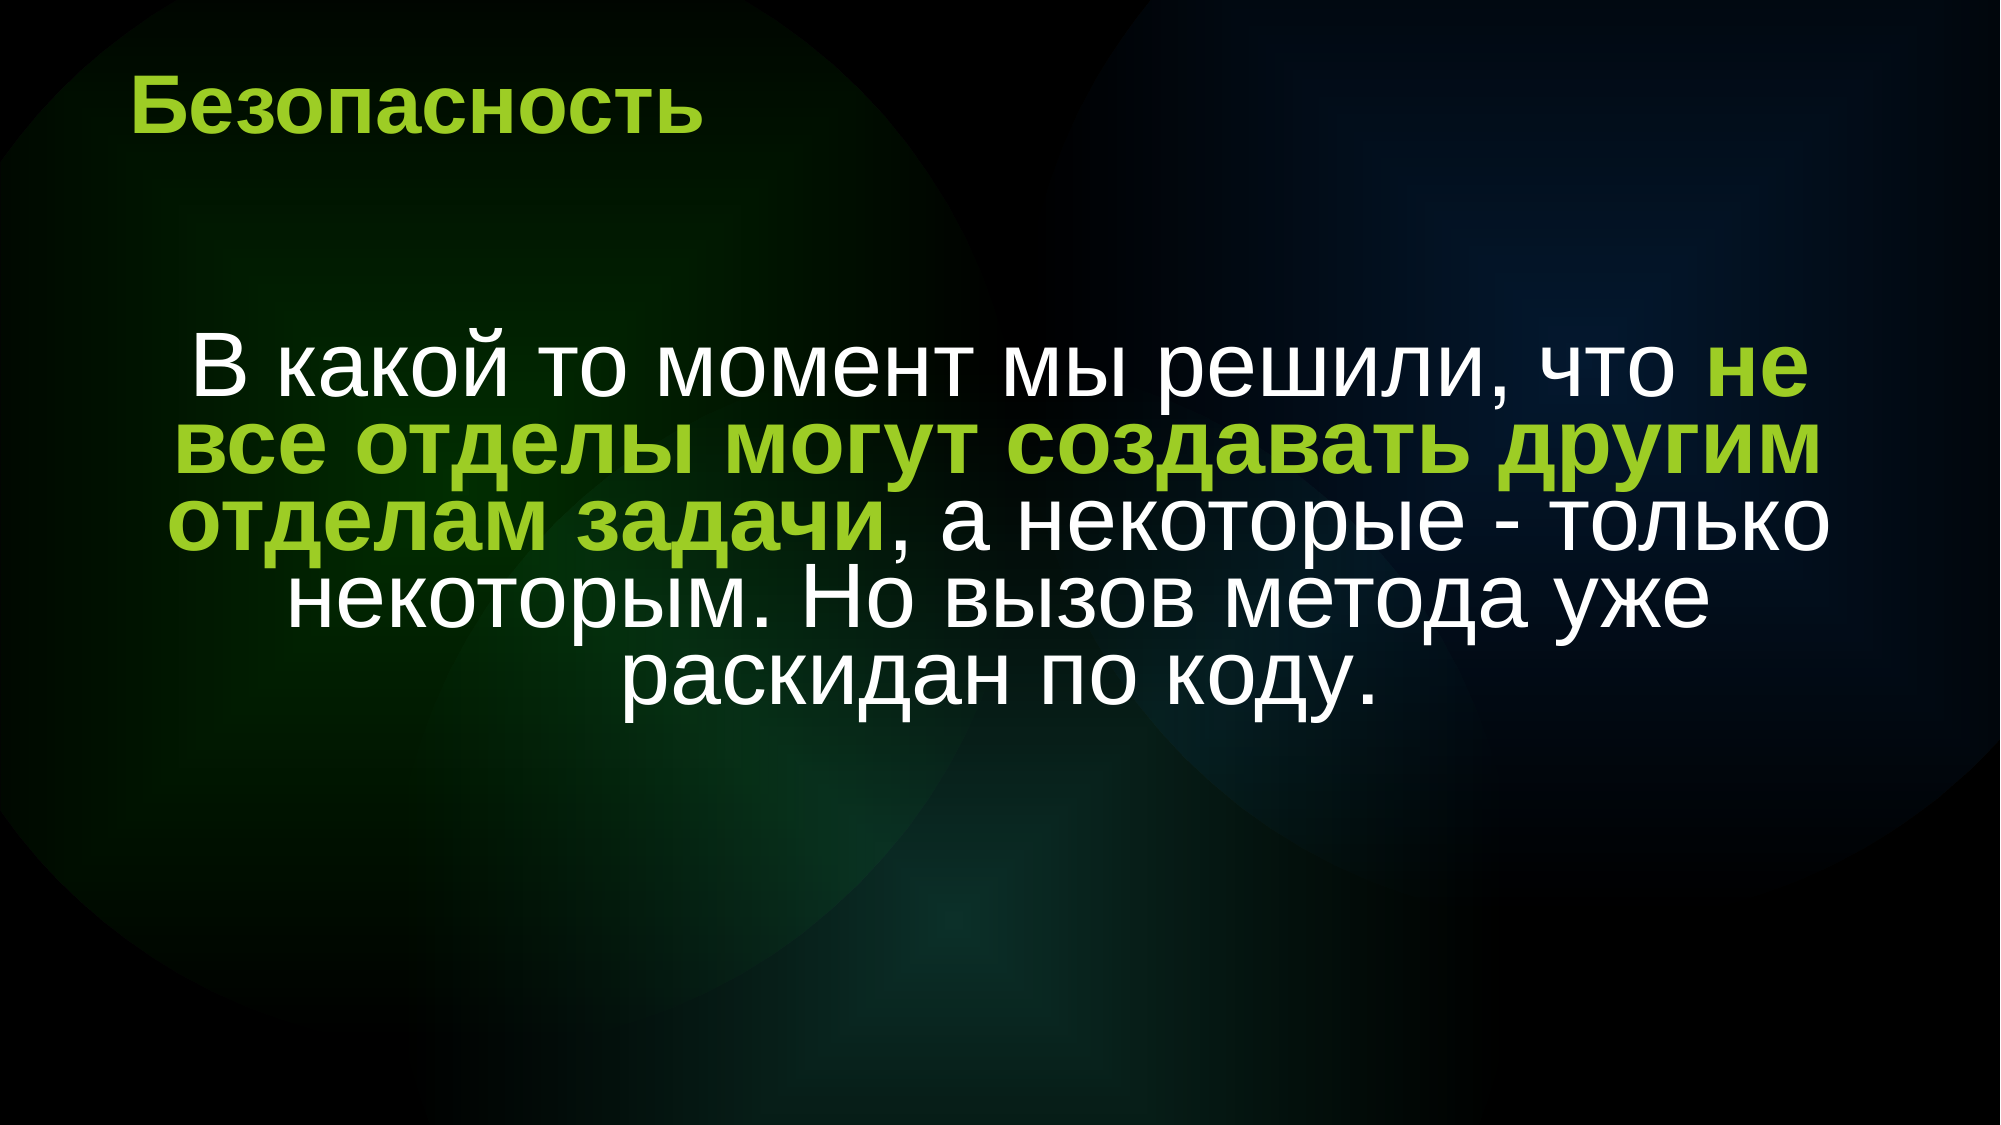

Безопасность
В какой то момент мы решили, что не все отделы могут создавать другим отделам задачи, а некоторые - только некоторым. Но вызов метода уже раскидан по коду.